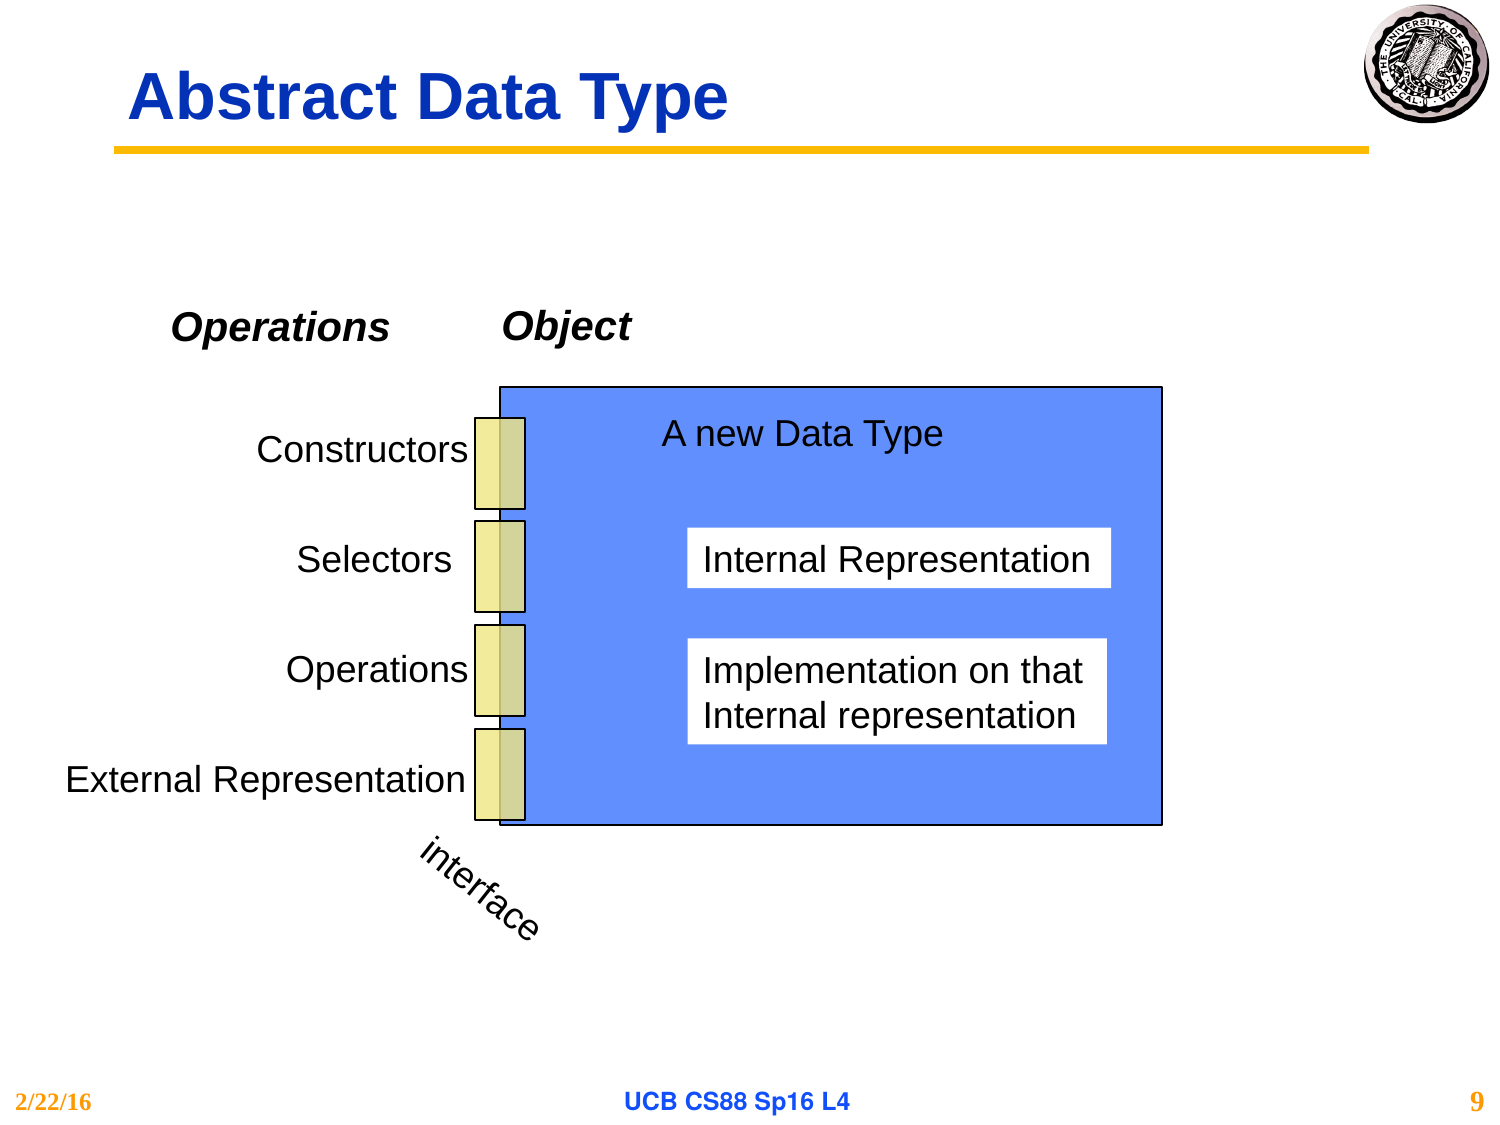

# Abstract Data Type
Object
Operations

A new Data Type
Constructors

Selectors
Internal Representation

Operations
Implementation on that
Internal representation

External Representation
interface
2/22/16
UCB CS88 Sp16 L4
9